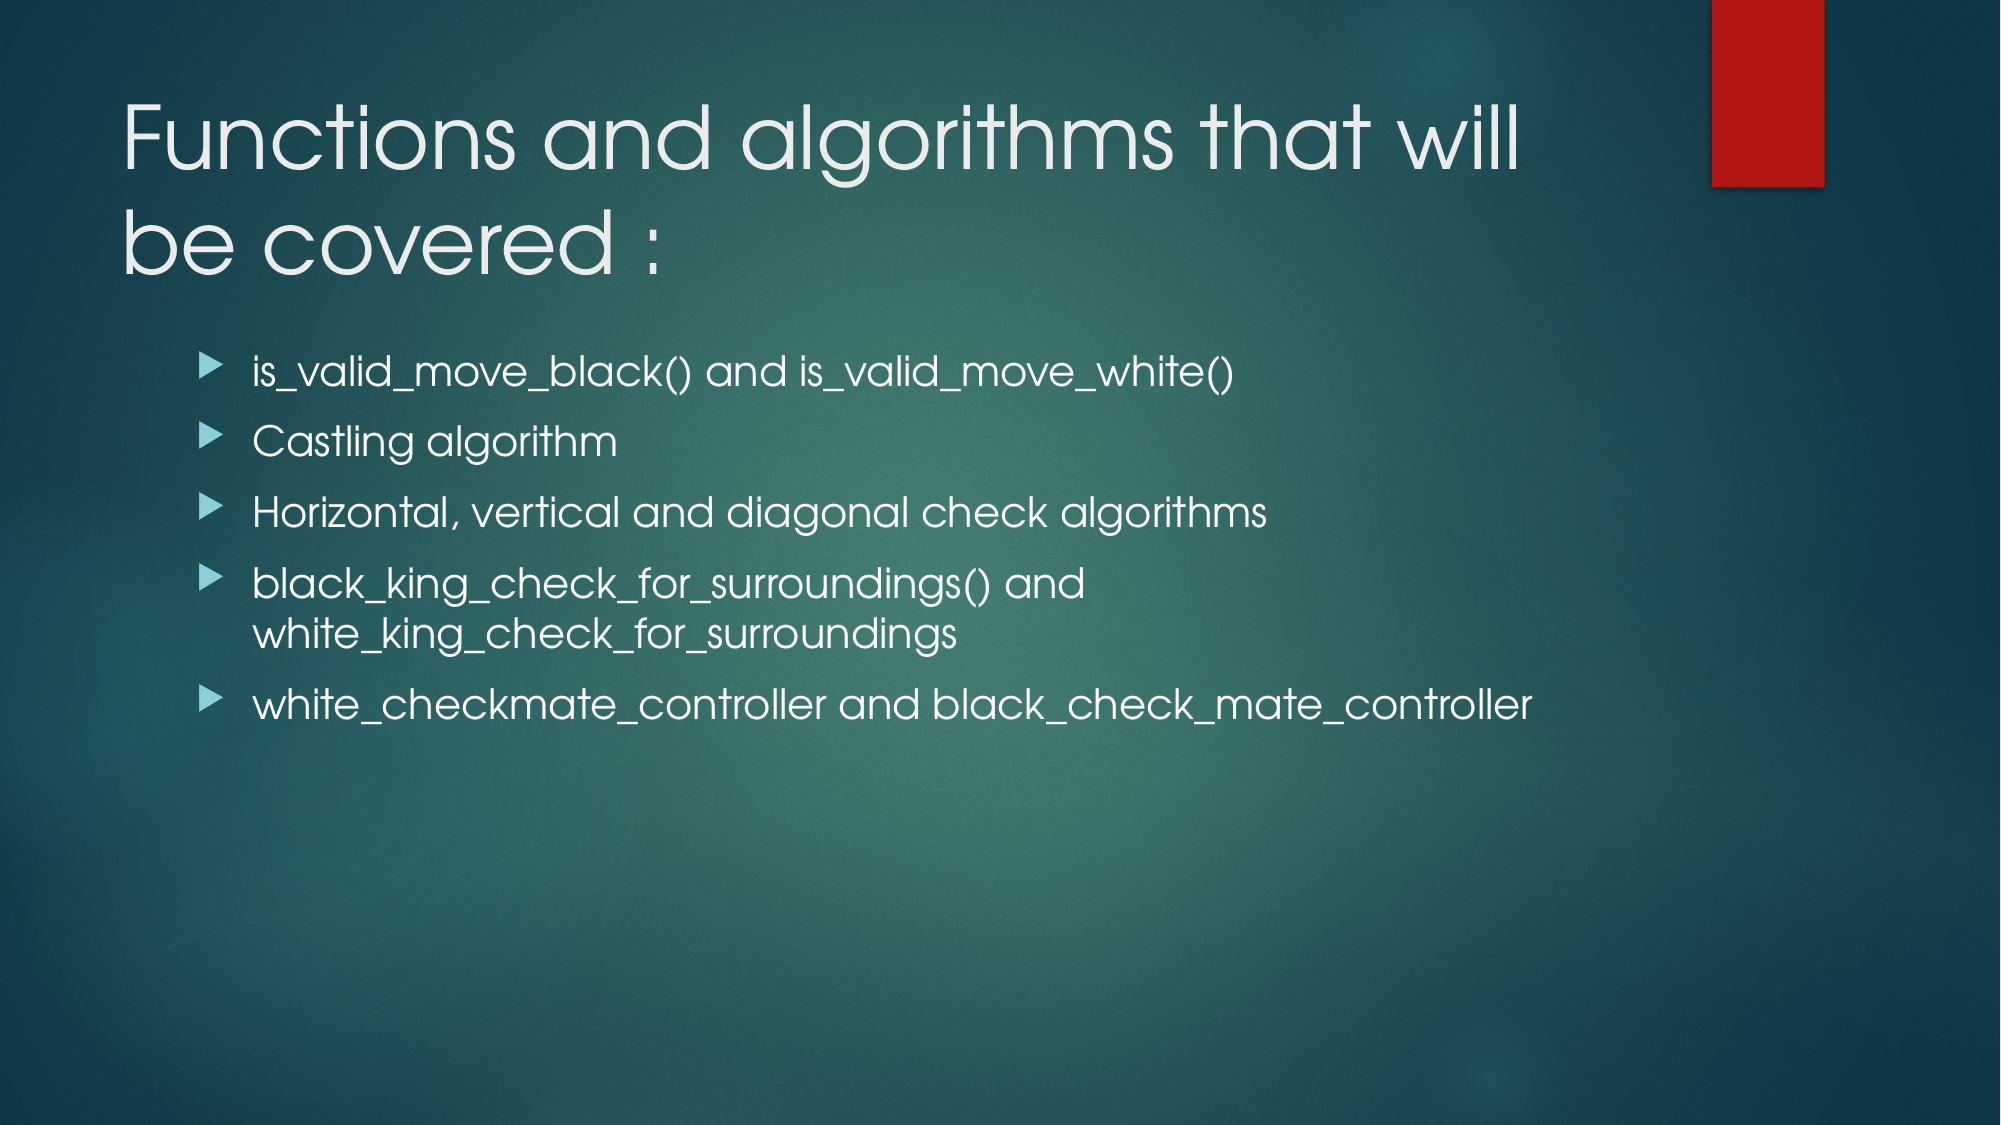

# Functions and algorithms that will be covered :
is_valid_move_black() and is_valid_move_white()
Castling algorithm
Horizontal, vertical and diagonal check algorithms
black_king_check_for_surroundings() and white_king_check_for_surroundings
white_checkmate_controller and black_check_mate_controller